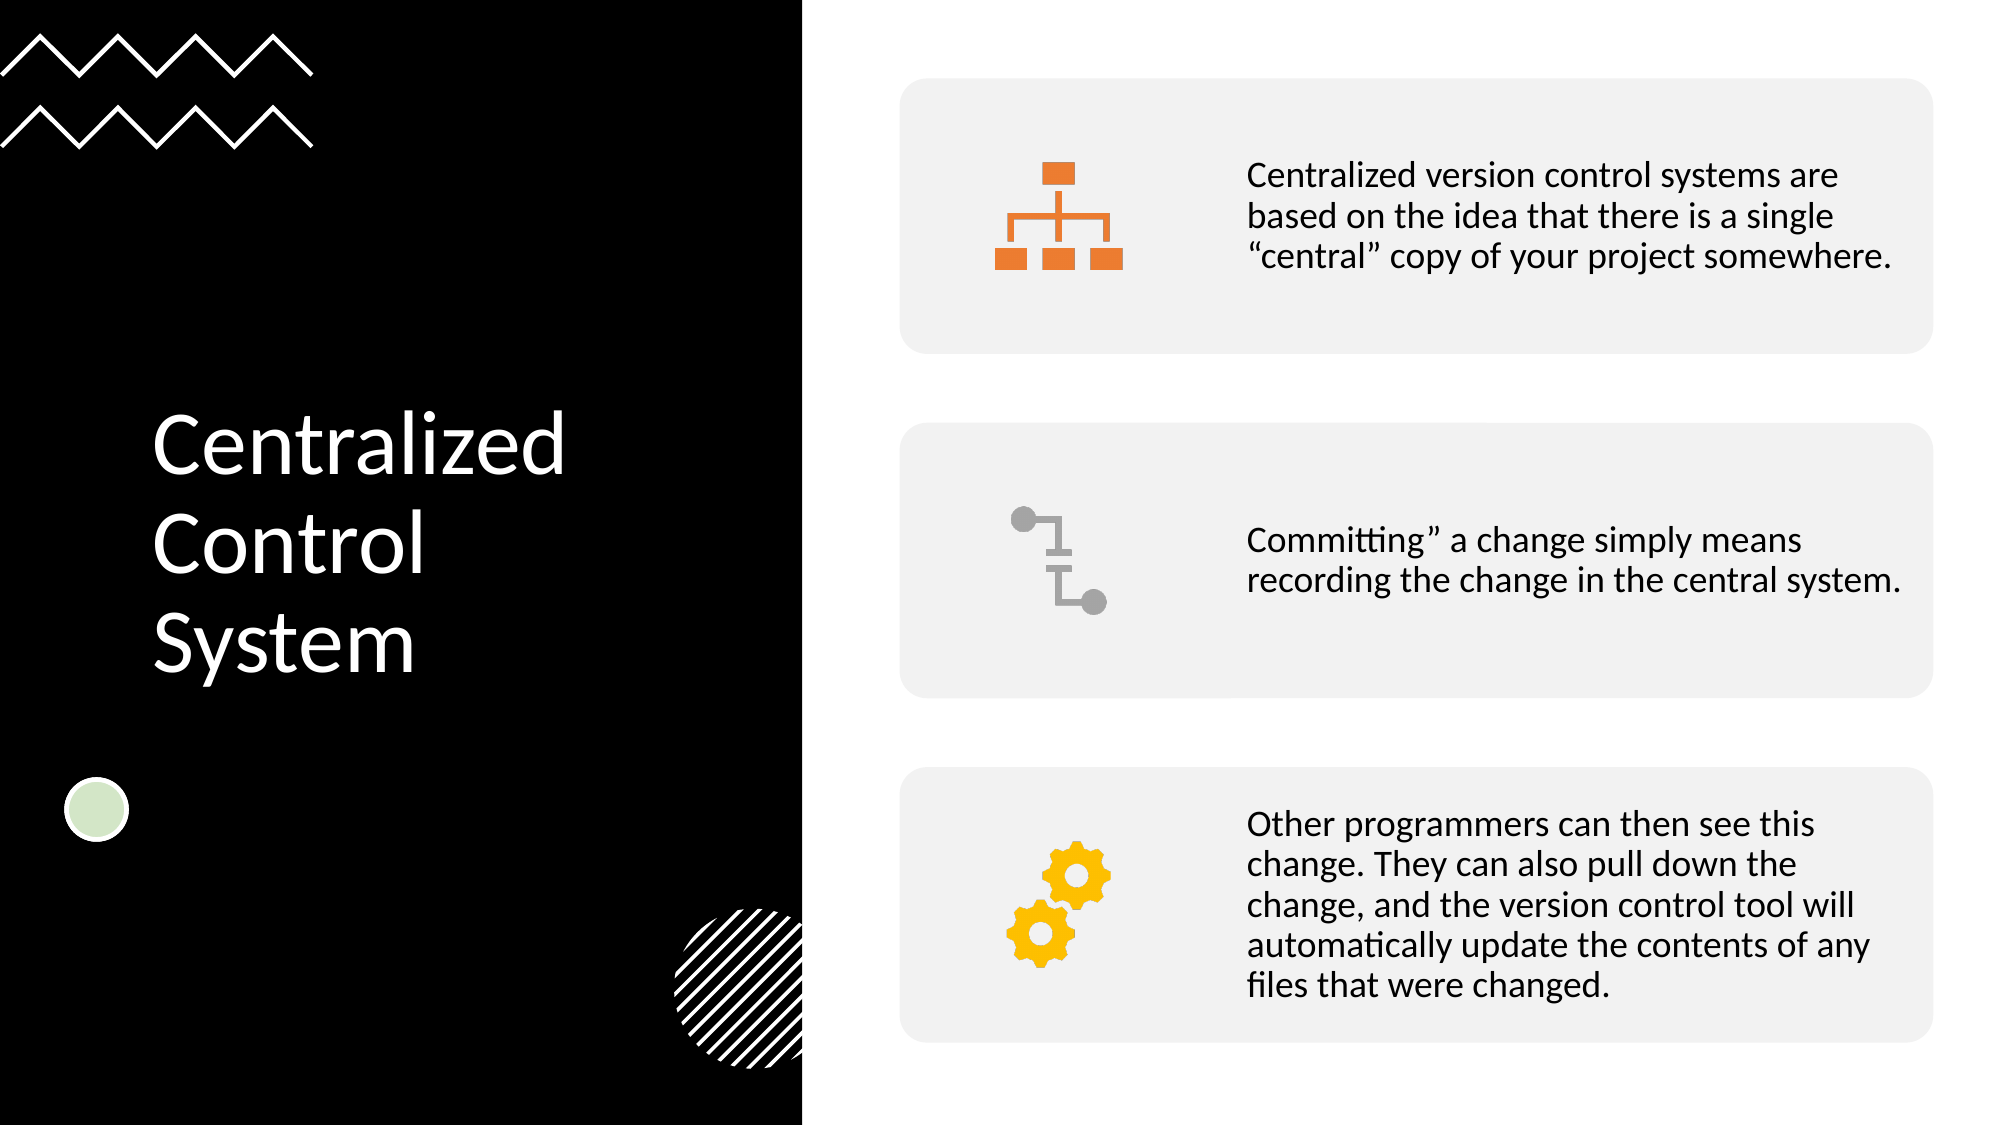

Centralized version control systems are based on the idea that there is a single “central” copy of your project somewhere.
Committing” a change simply means recording the change in the central system.
Other programmers can then see this change. They can also pull down the change, and the version control tool will automatically update the contents of any files that were changed.
Centralized Control System